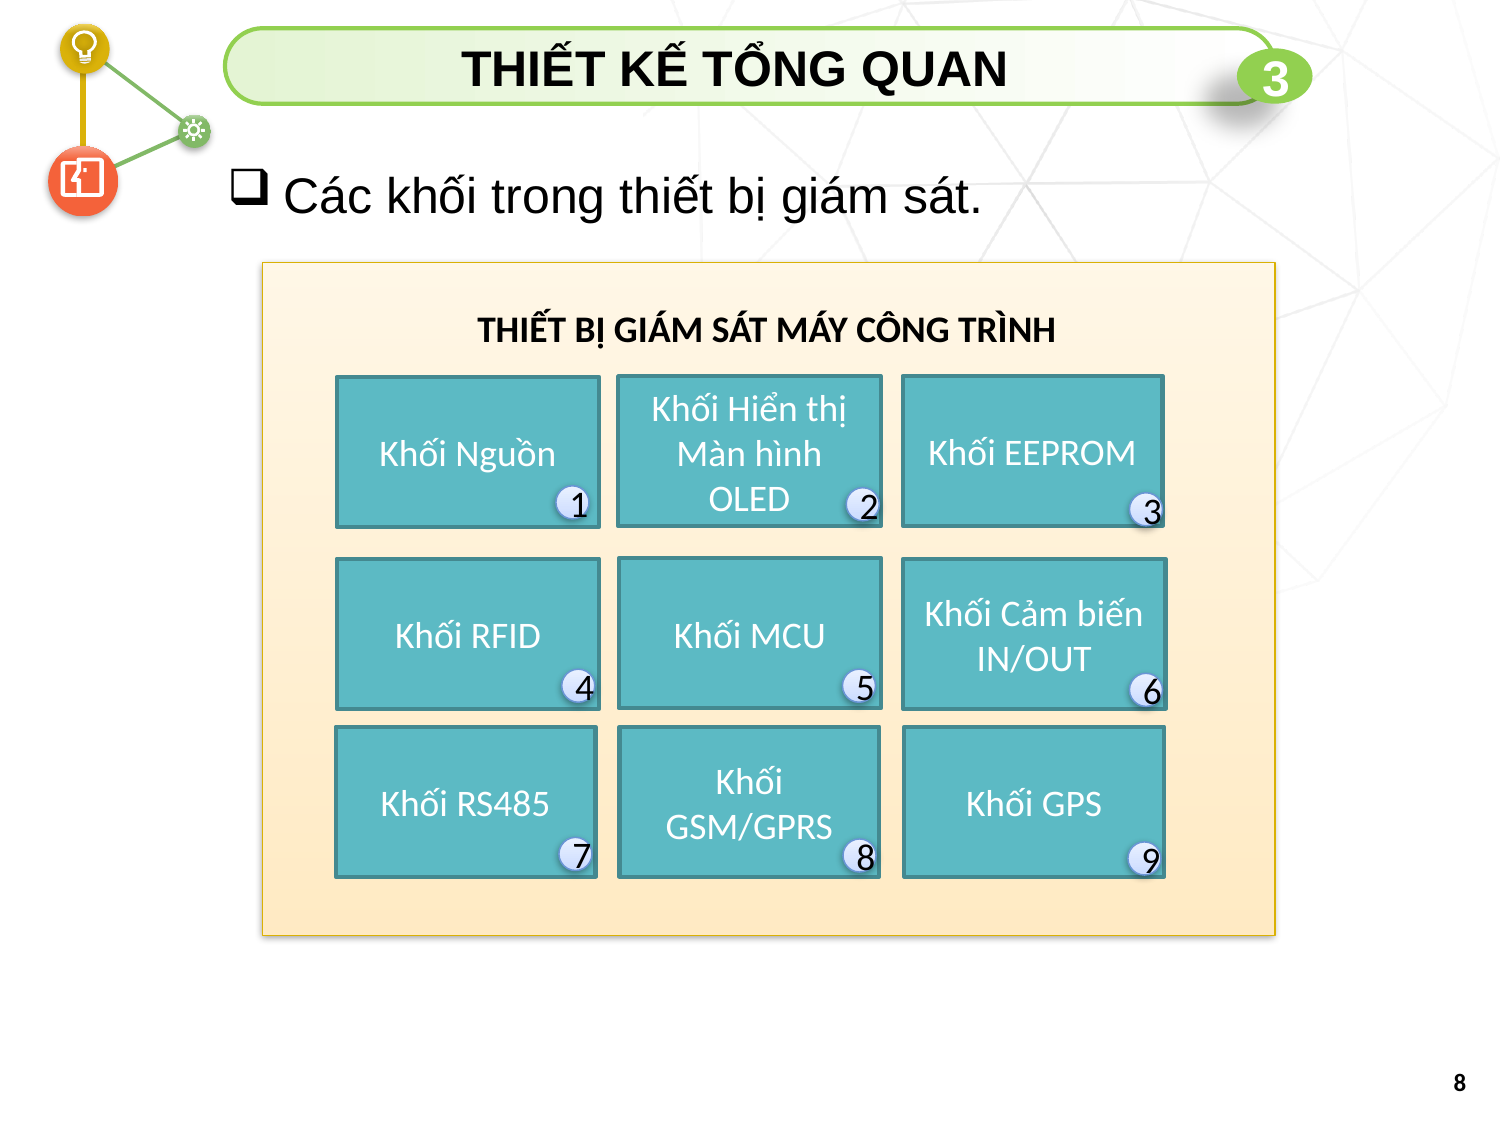

THIẾT KẾ TỔNG QUAN
3
Các khối trong thiết bị giám sát.

THIẾT BỊ GIÁM SÁT MÁY CÔNG TRÌNH
Khối EEPROM
Khối Hiển thị
Màn hình OLED
Khối Nguồn
1
2
3
Khối MCU
Khối RFID
Khối Cảm biến
IN/OUT
4
5
6
Khối RS485
Khối GSM/GPRS
Khối GPS
7
8
9
8